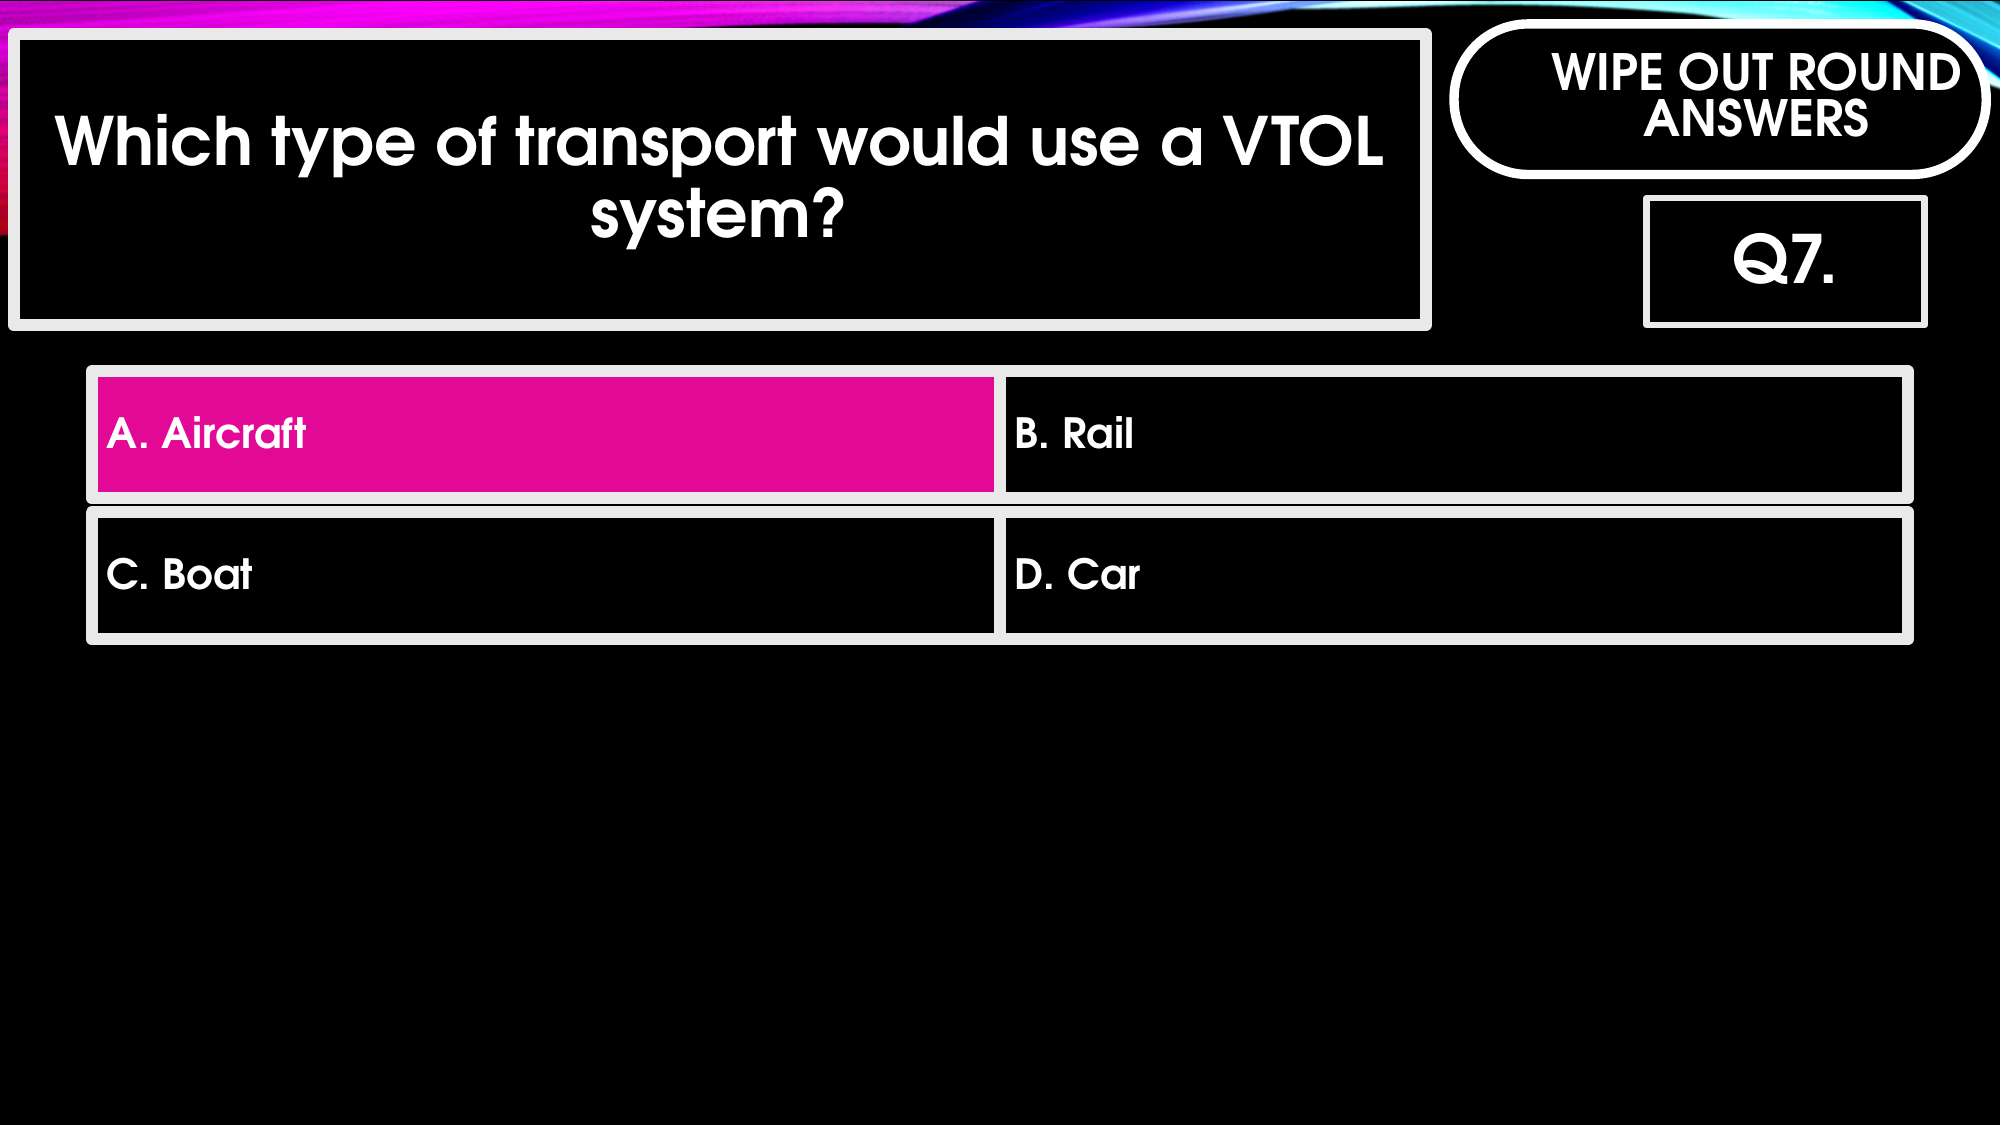

Which type of transport would use a VTOL system?
Q7.
A. Aircraft
B. Rail
C. Boat
D. Car